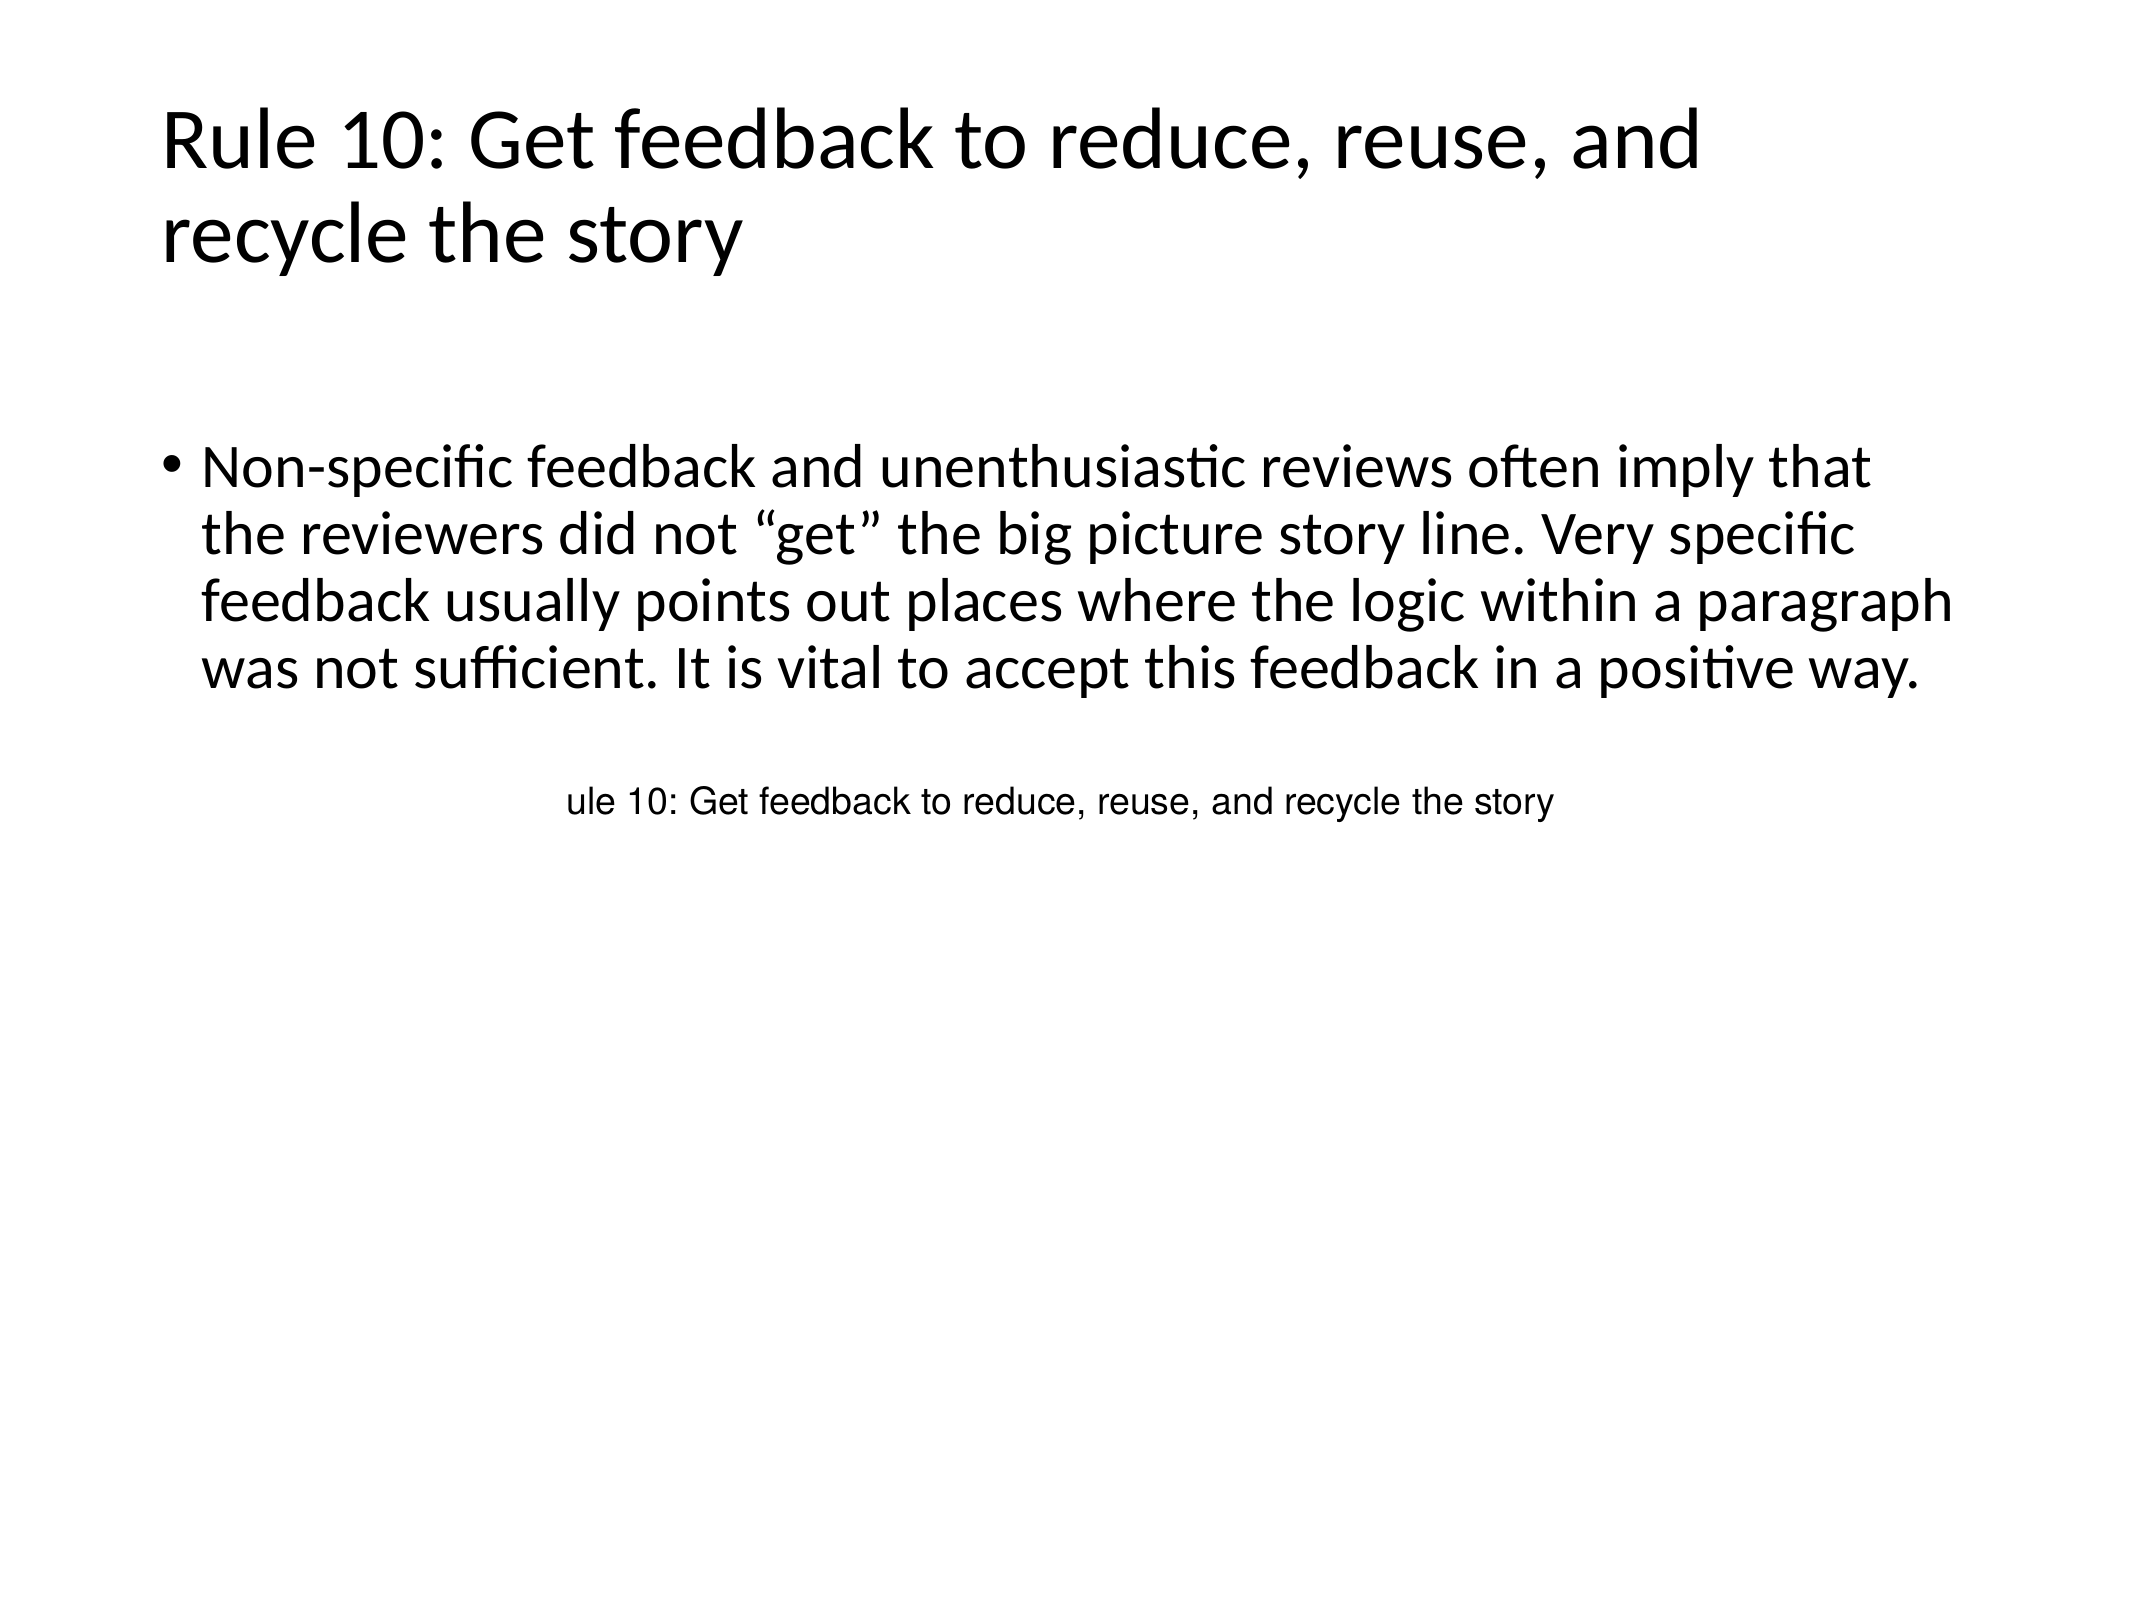

# Rule 10: Get feedback to reduce, reuse, and recycle the story
Non-specific feedback and unenthusiastic reviews often imply that the reviewers did not “get” the big picture story line. Very specific feedback usually points out places where the logic within a paragraph was not sufficient. It is vital to accept this feedback in a positive way.

ule 10: Get feedback to reduce, reuse, and recycle the story